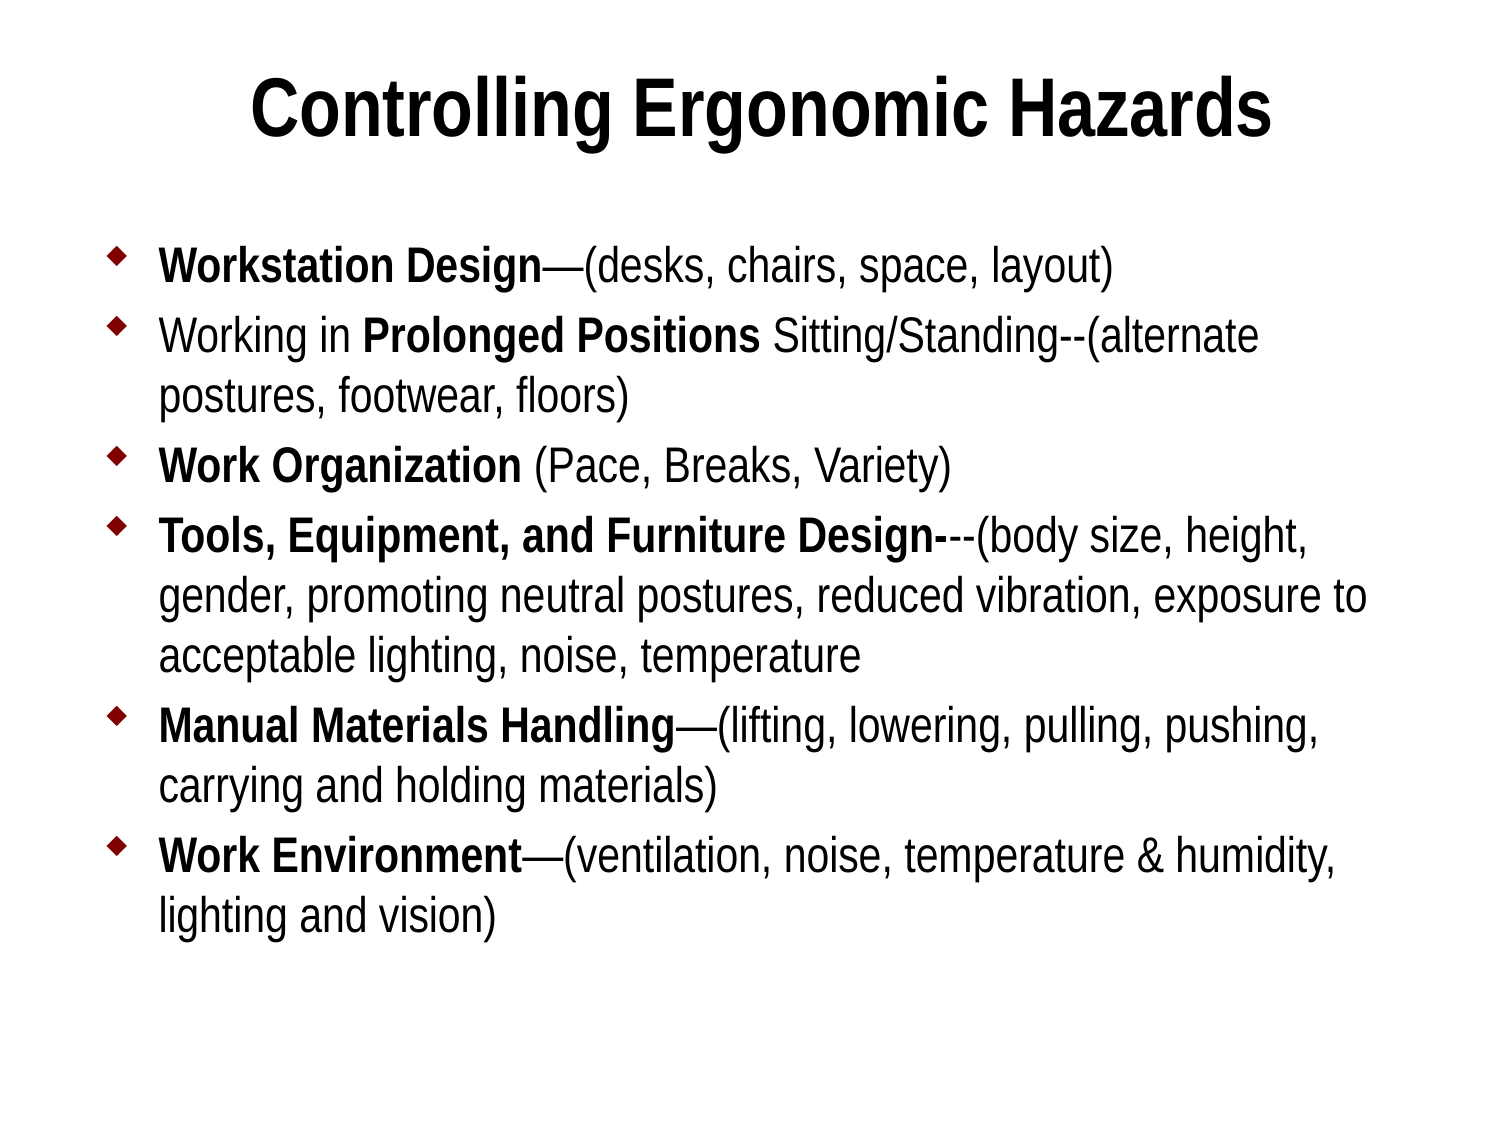

Controlling Ergonomic Hazards
Workstation Design—(desks, chairs, space, layout)
Working in Prolonged Positions Sitting/Standing--(alternate postures, footwear, floors)
Work Organization (Pace, Breaks, Variety)
Tools, Equipment, and Furniture Design---(body size, height, gender, promoting neutral postures, reduced vibration, exposure to acceptable lighting, noise, temperature
Manual Materials Handling—(lifting, lowering, pulling, pushing, carrying and holding materials)
Work Environment—(ventilation, noise, temperature & humidity, lighting and vision)